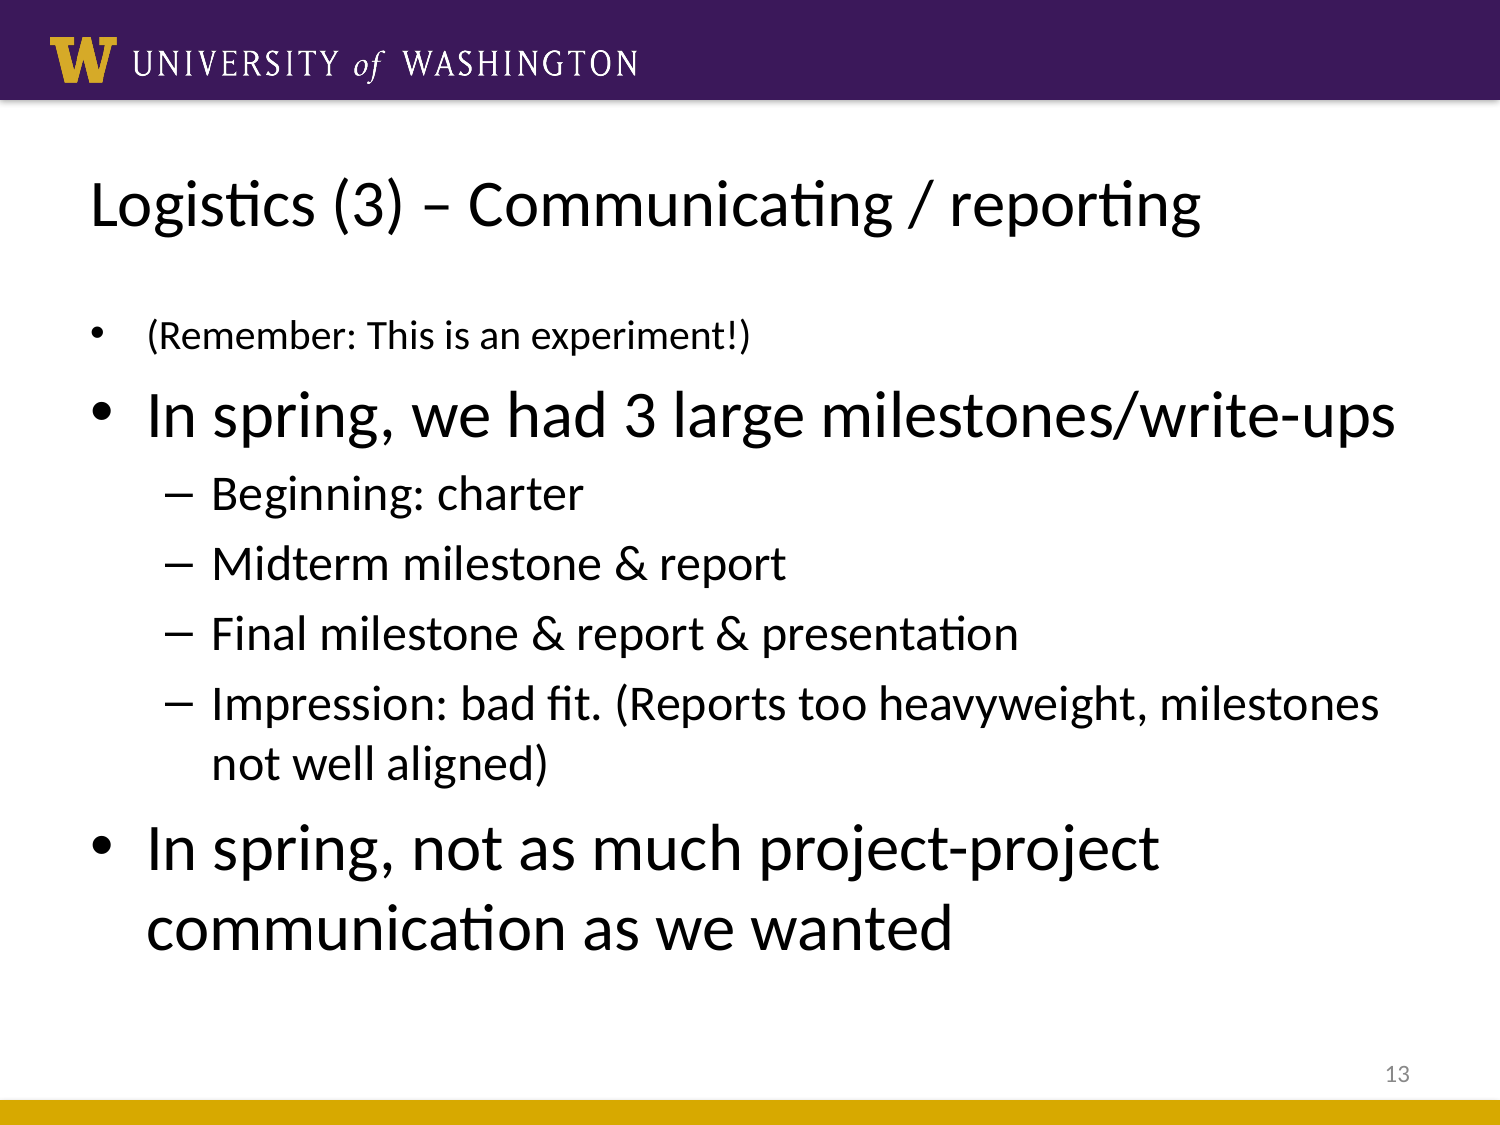

# Logistics (3) – Communicating / reporting
(Remember: This is an experiment!)
In spring, we had 3 large milestones/write-ups
Beginning: charter
Midterm milestone & report
Final milestone & report & presentation
Impression: bad fit. (Reports too heavyweight, milestones not well aligned)
In spring, not as much project-project communication as we wanted
13